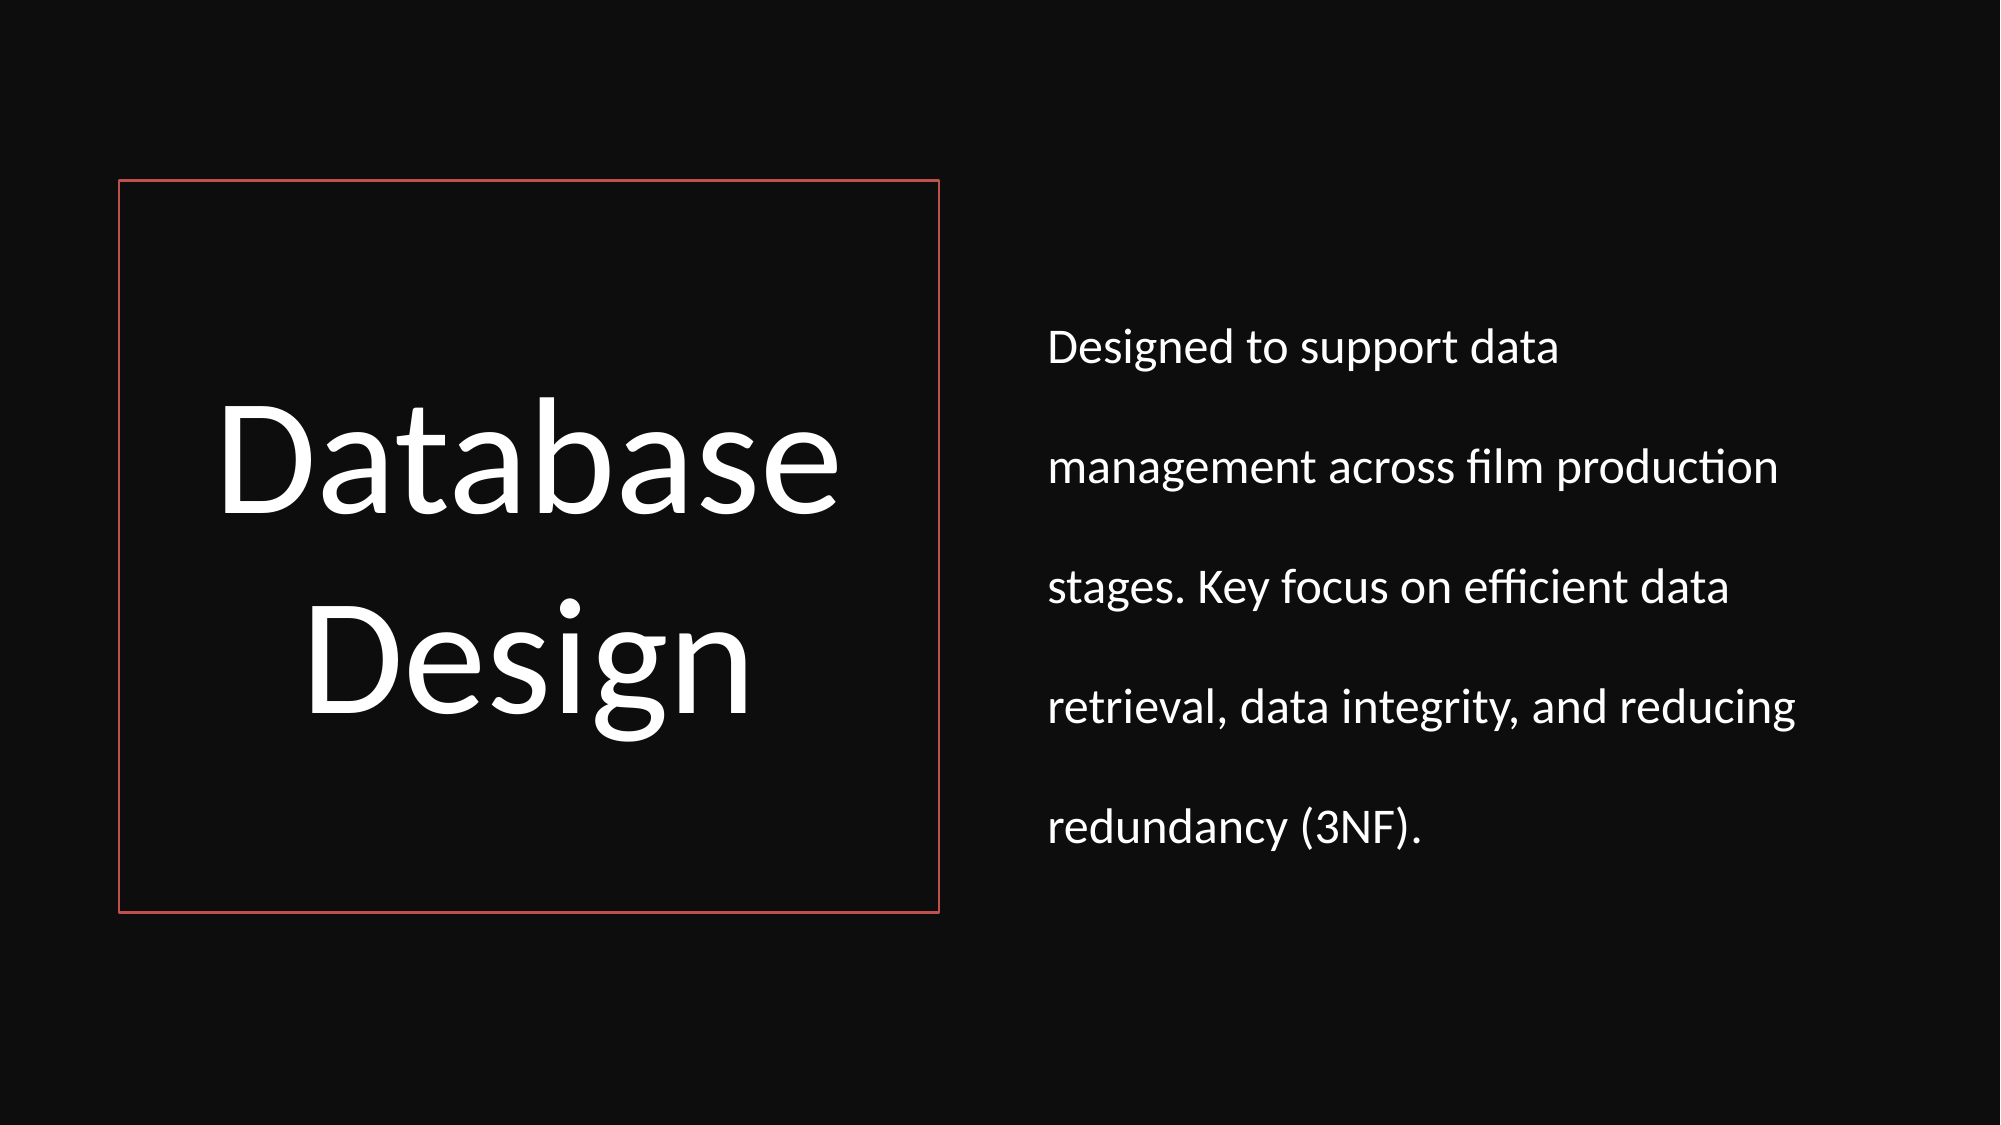

Designed to support data management across film production stages. Key focus on efficient data retrieval, data integrity, and reducing redundancy (3NF).

# Database Design